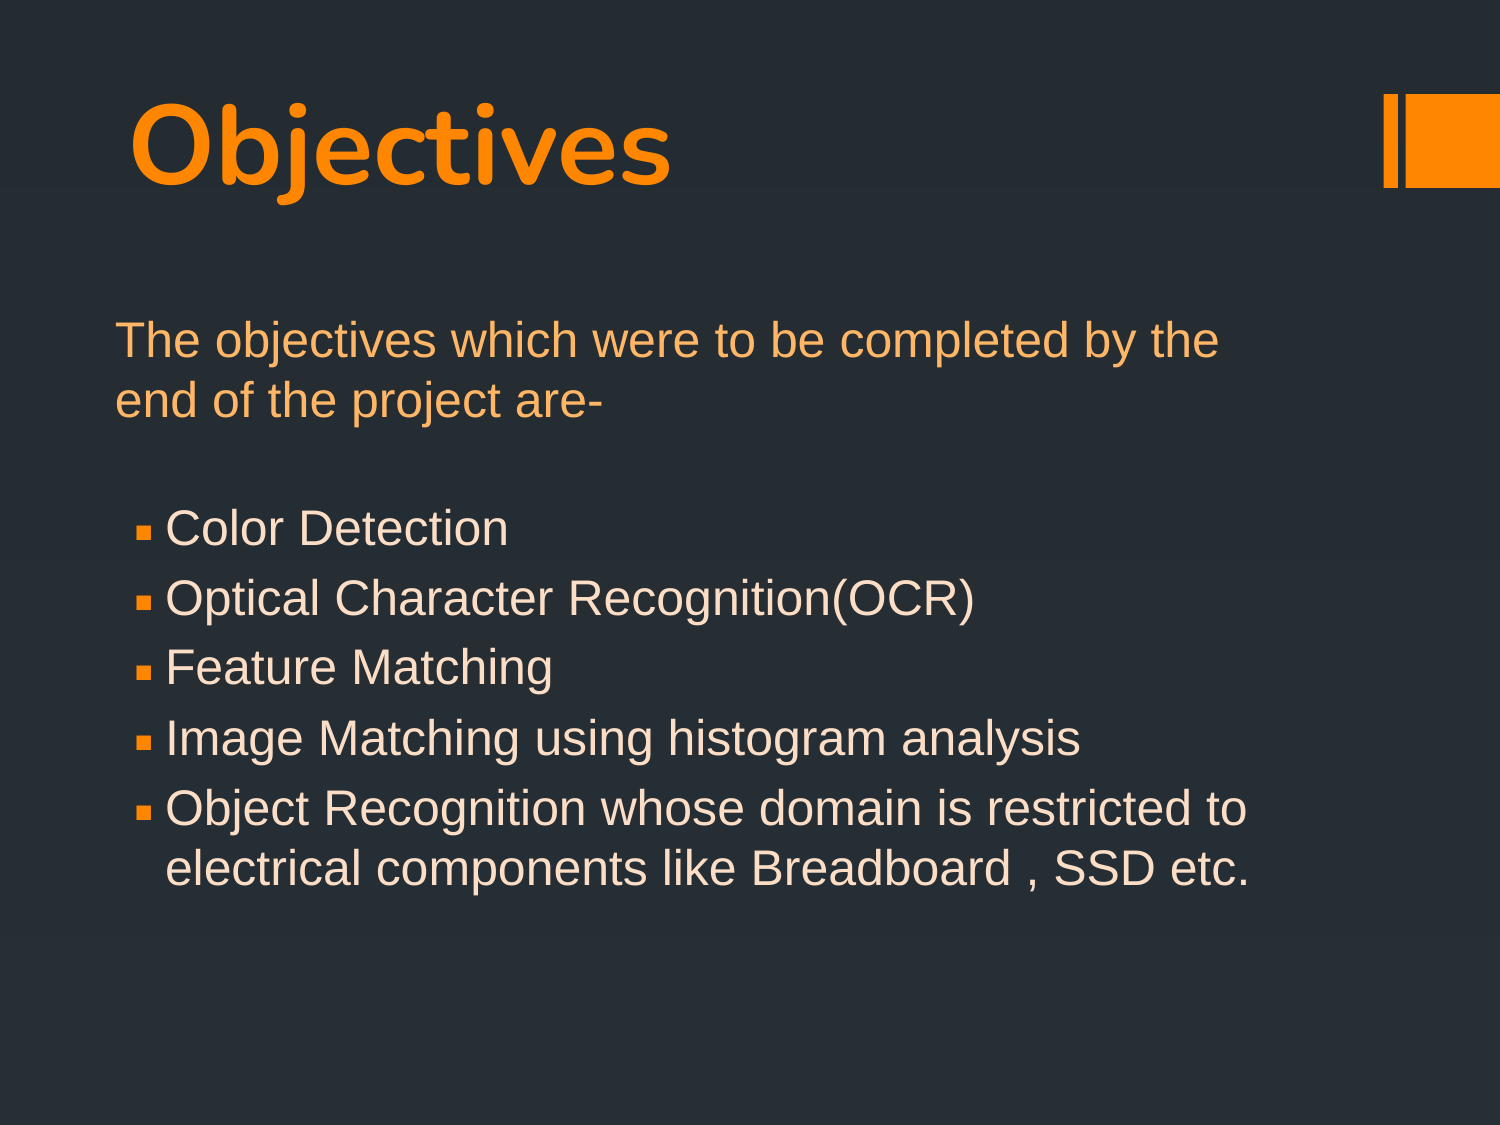

# Objectives
The objectives which were to be completed by the end of the project are-
Color Detection
Optical Character Recognition(OCR)
Feature Matching
Image Matching using histogram analysis
Object Recognition whose domain is restricted to electrical components like Breadboard , SSD etc.